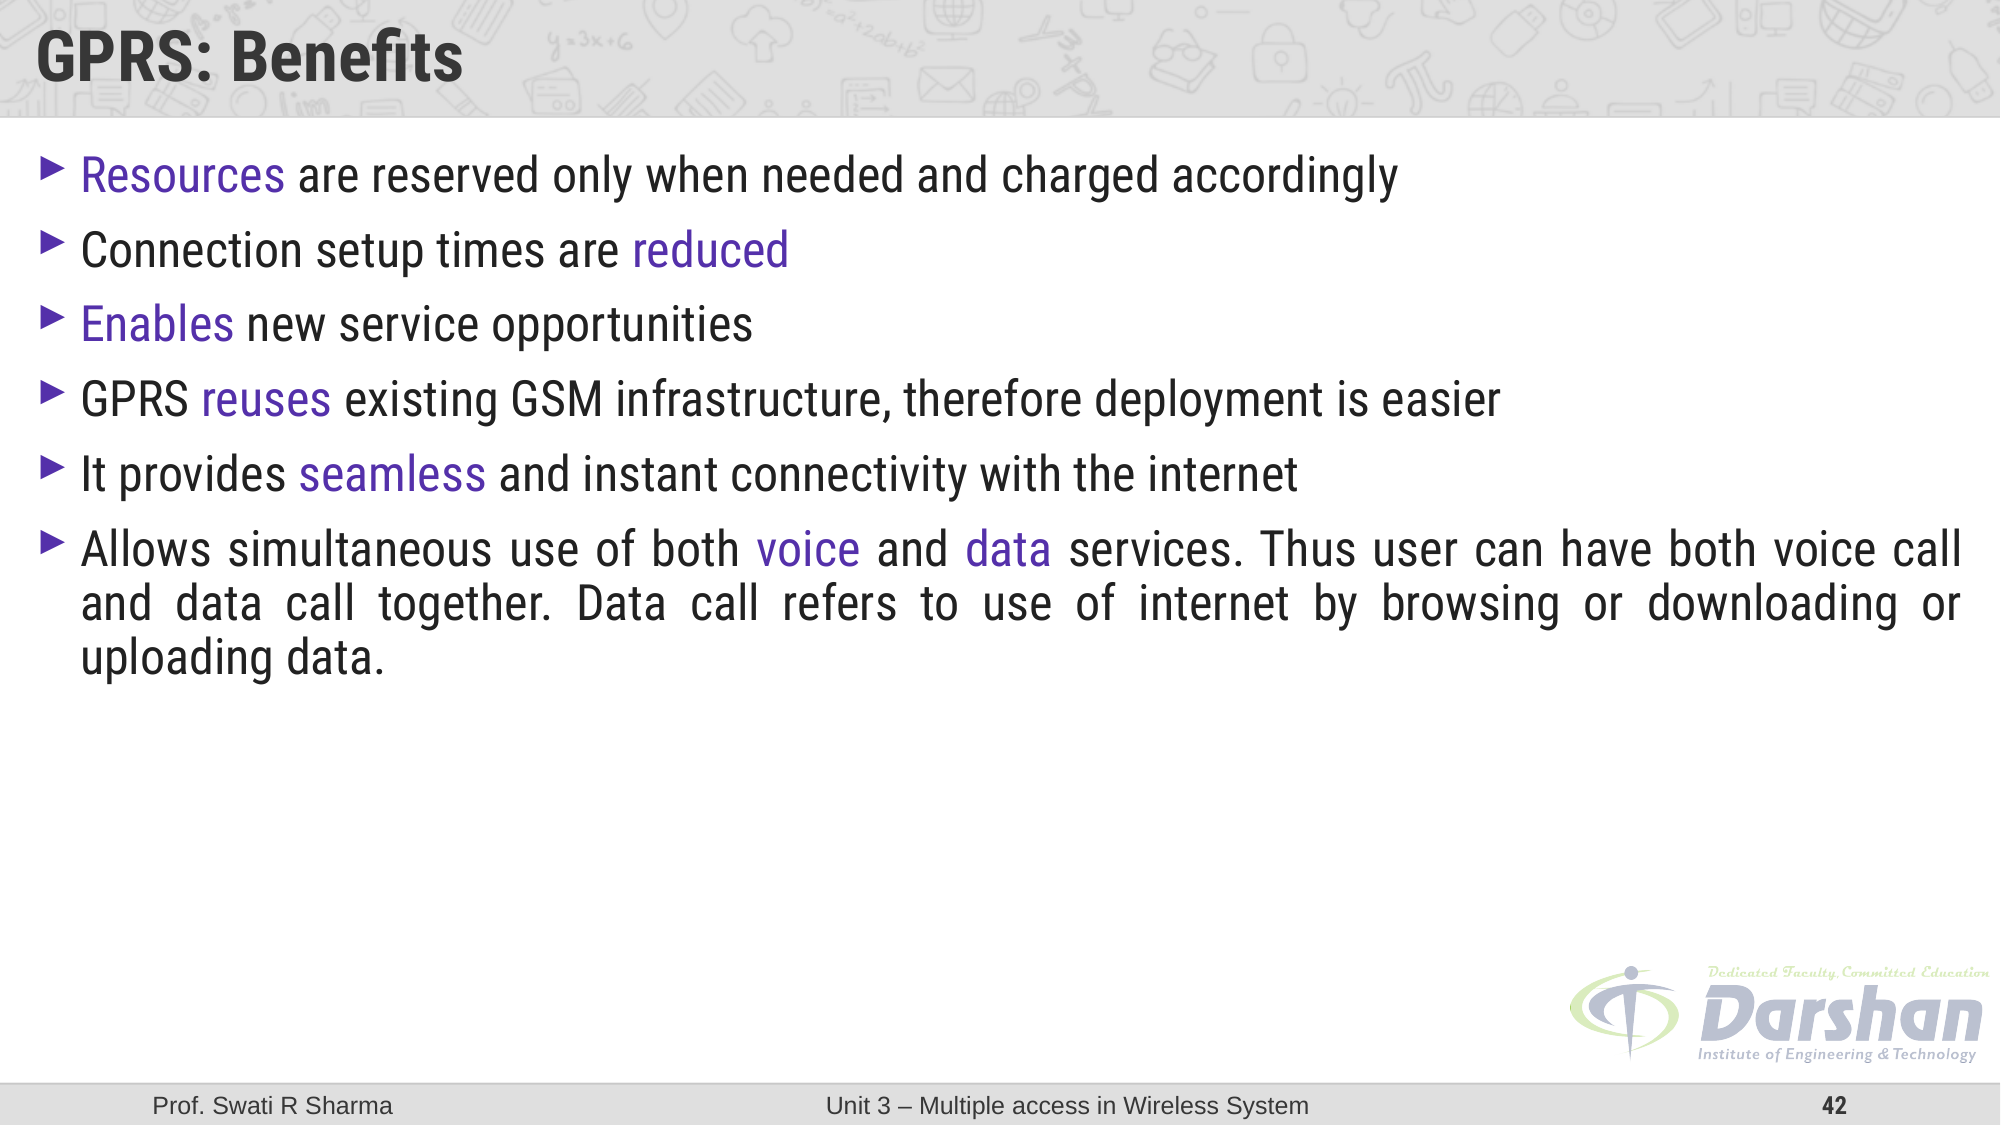

# GPRS: Benefits
Resources are reserved only when needed and charged accordingly
Connection setup times are reduced
Enables new service opportunities
GPRS reuses existing GSM infrastructure, therefore deployment is easier
It provides seamless and instant connectivity with the internet
Allows simultaneous use of both voice and data services. Thus user can have both voice call and data call together. Data call refers to use of internet by browsing or downloading or uploading data.